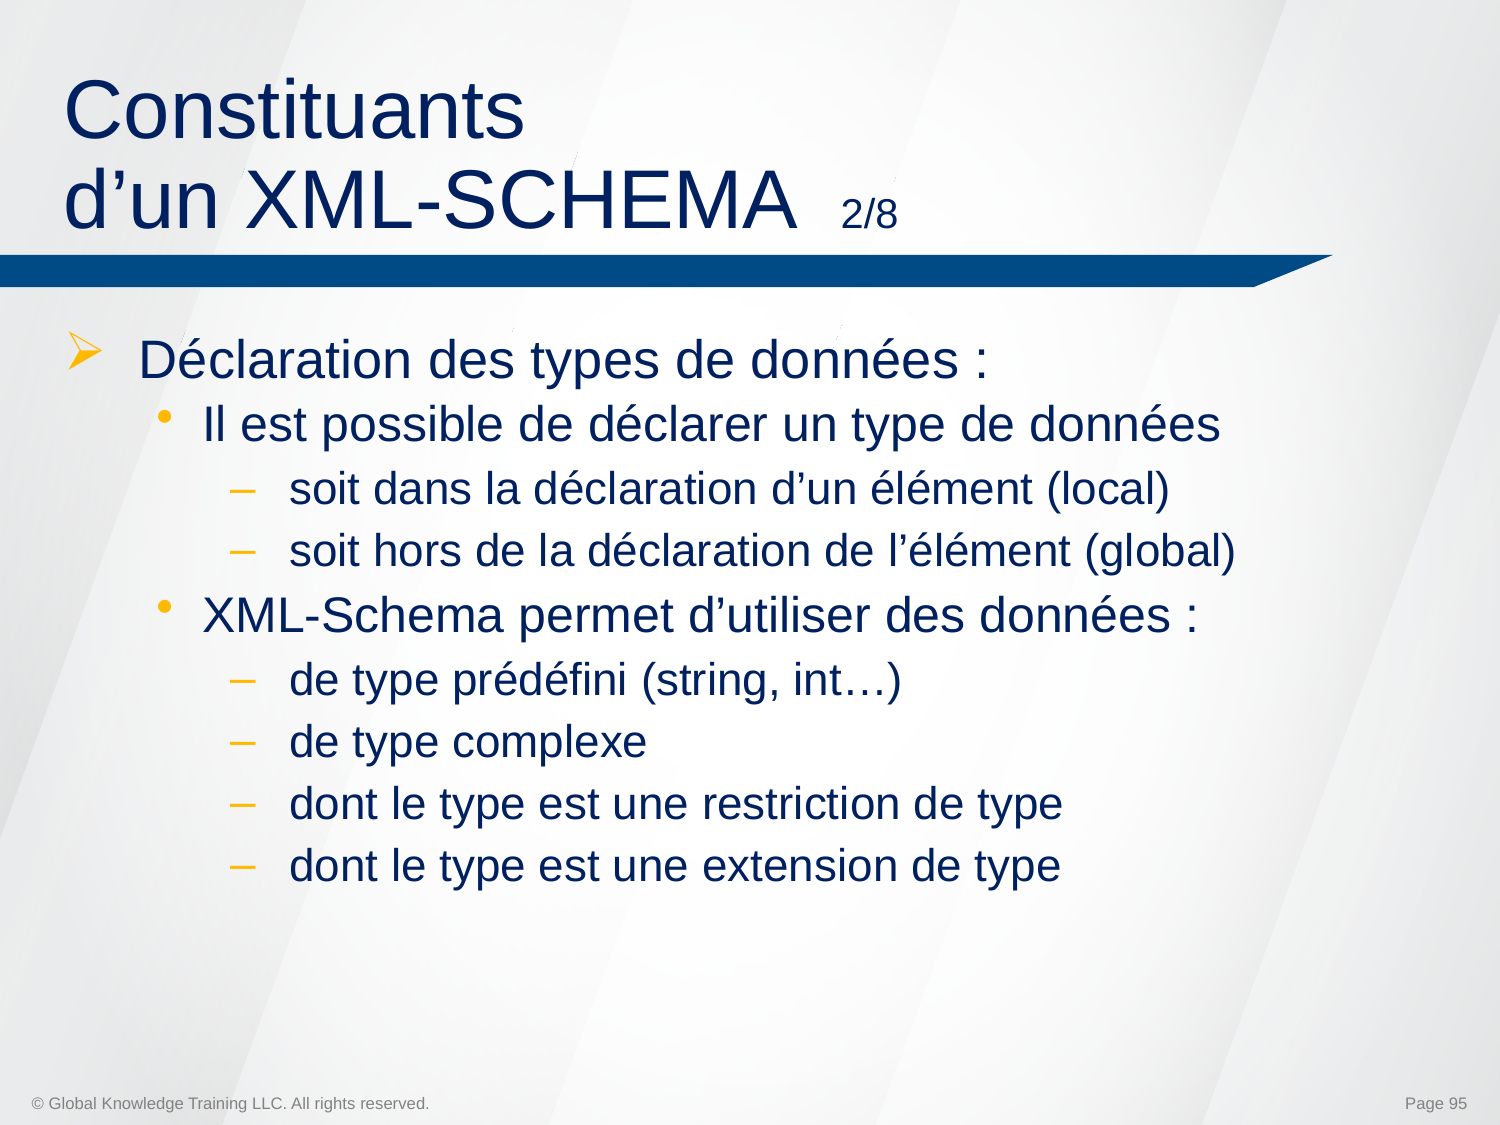

# Constituants d’un XML-SCHEMA  2/8
Déclaration des types de données :
  Il est possible de déclarer un type de données
 soit dans la déclaration d’un élément (local)
 soit hors de la déclaration de l’élément (global)
  XML-Schema permet d’utiliser des données :
 de type prédéfini (string, int…)
 de type complexe
 dont le type est une restriction de type
 dont le type est une extension de type